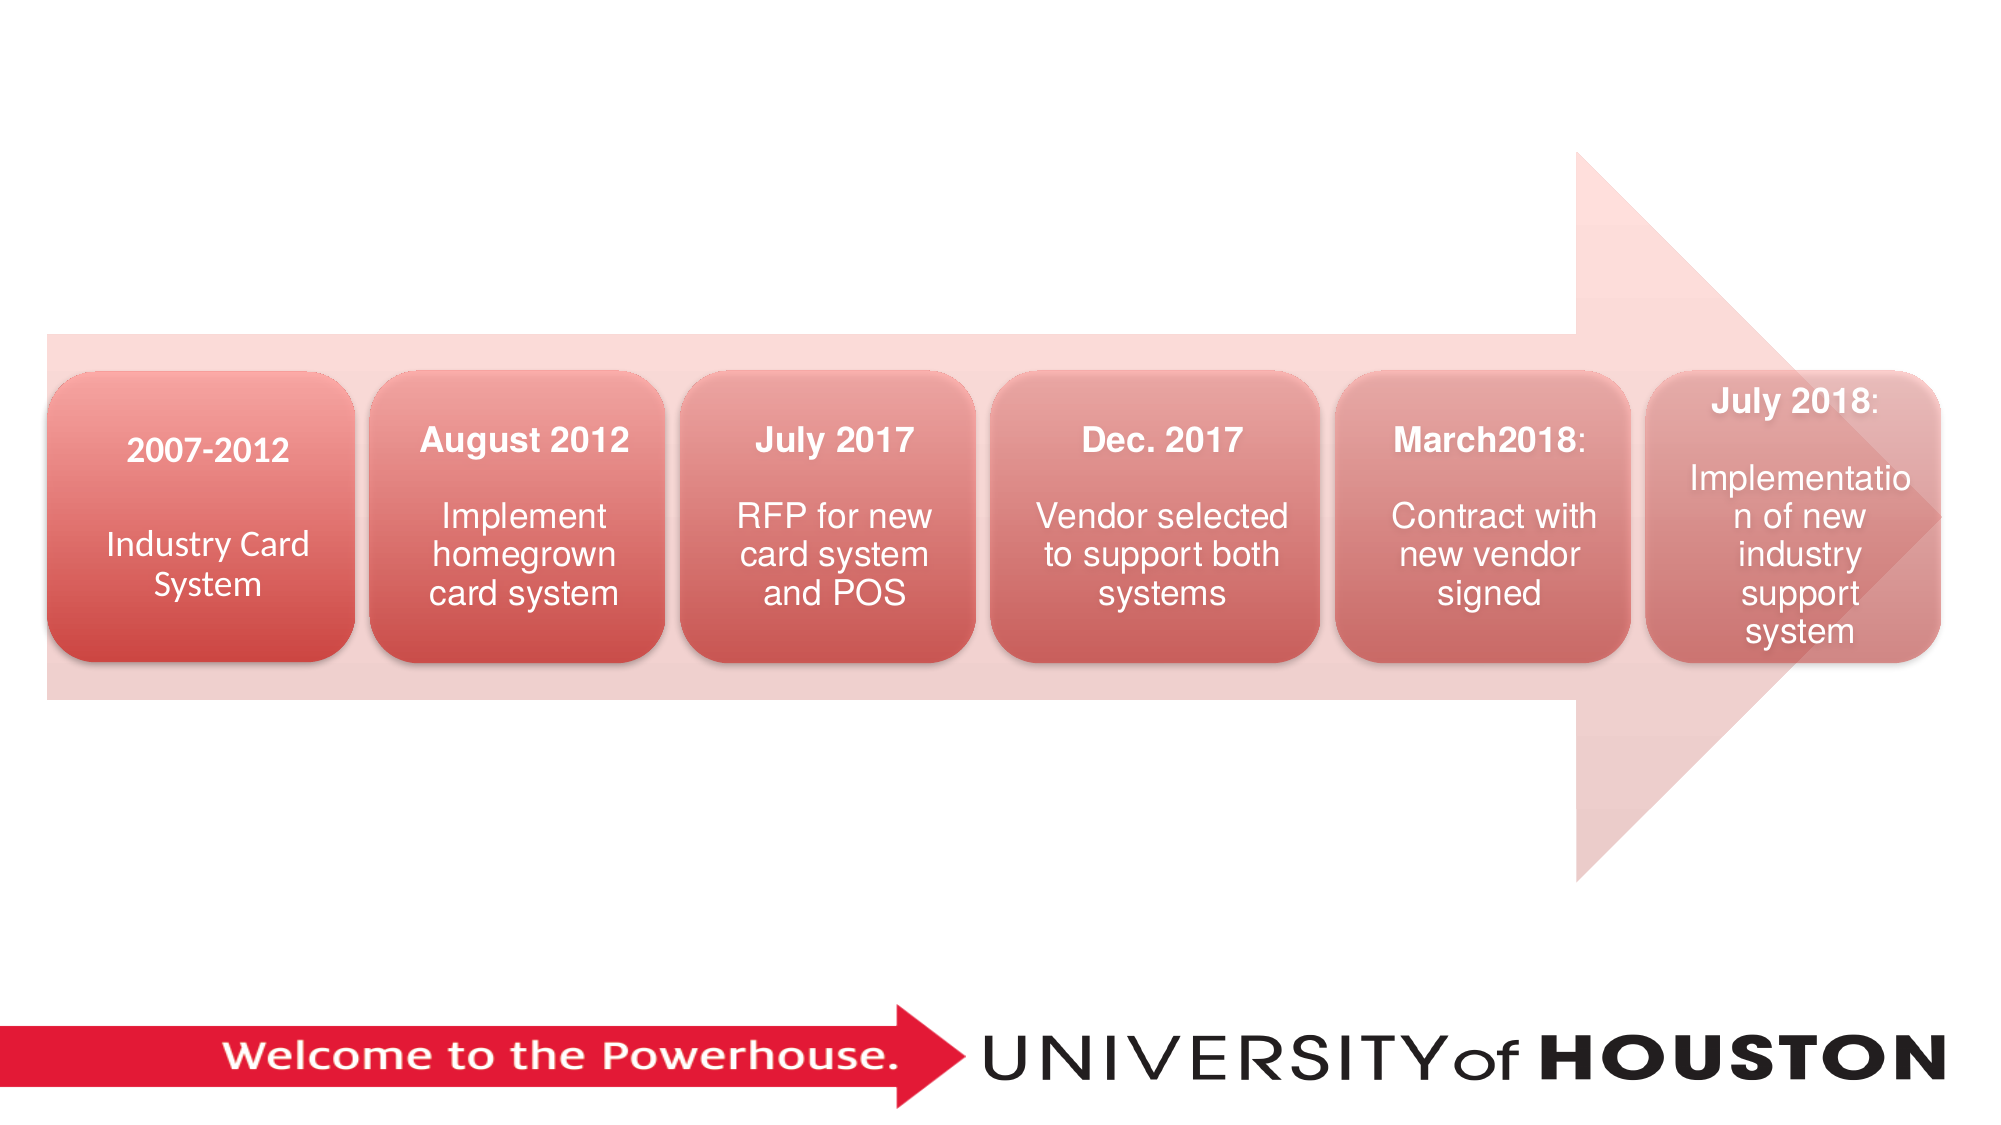

2007-2012
Industry Card System
August 2012
Implement homegrown card system
July 2017
RFP for new card system and POS
Dec. 2017
Vendor selected to support both systems
March2018:
 Contract with new vendor signed
July 2018:
Implementation of new industry support system